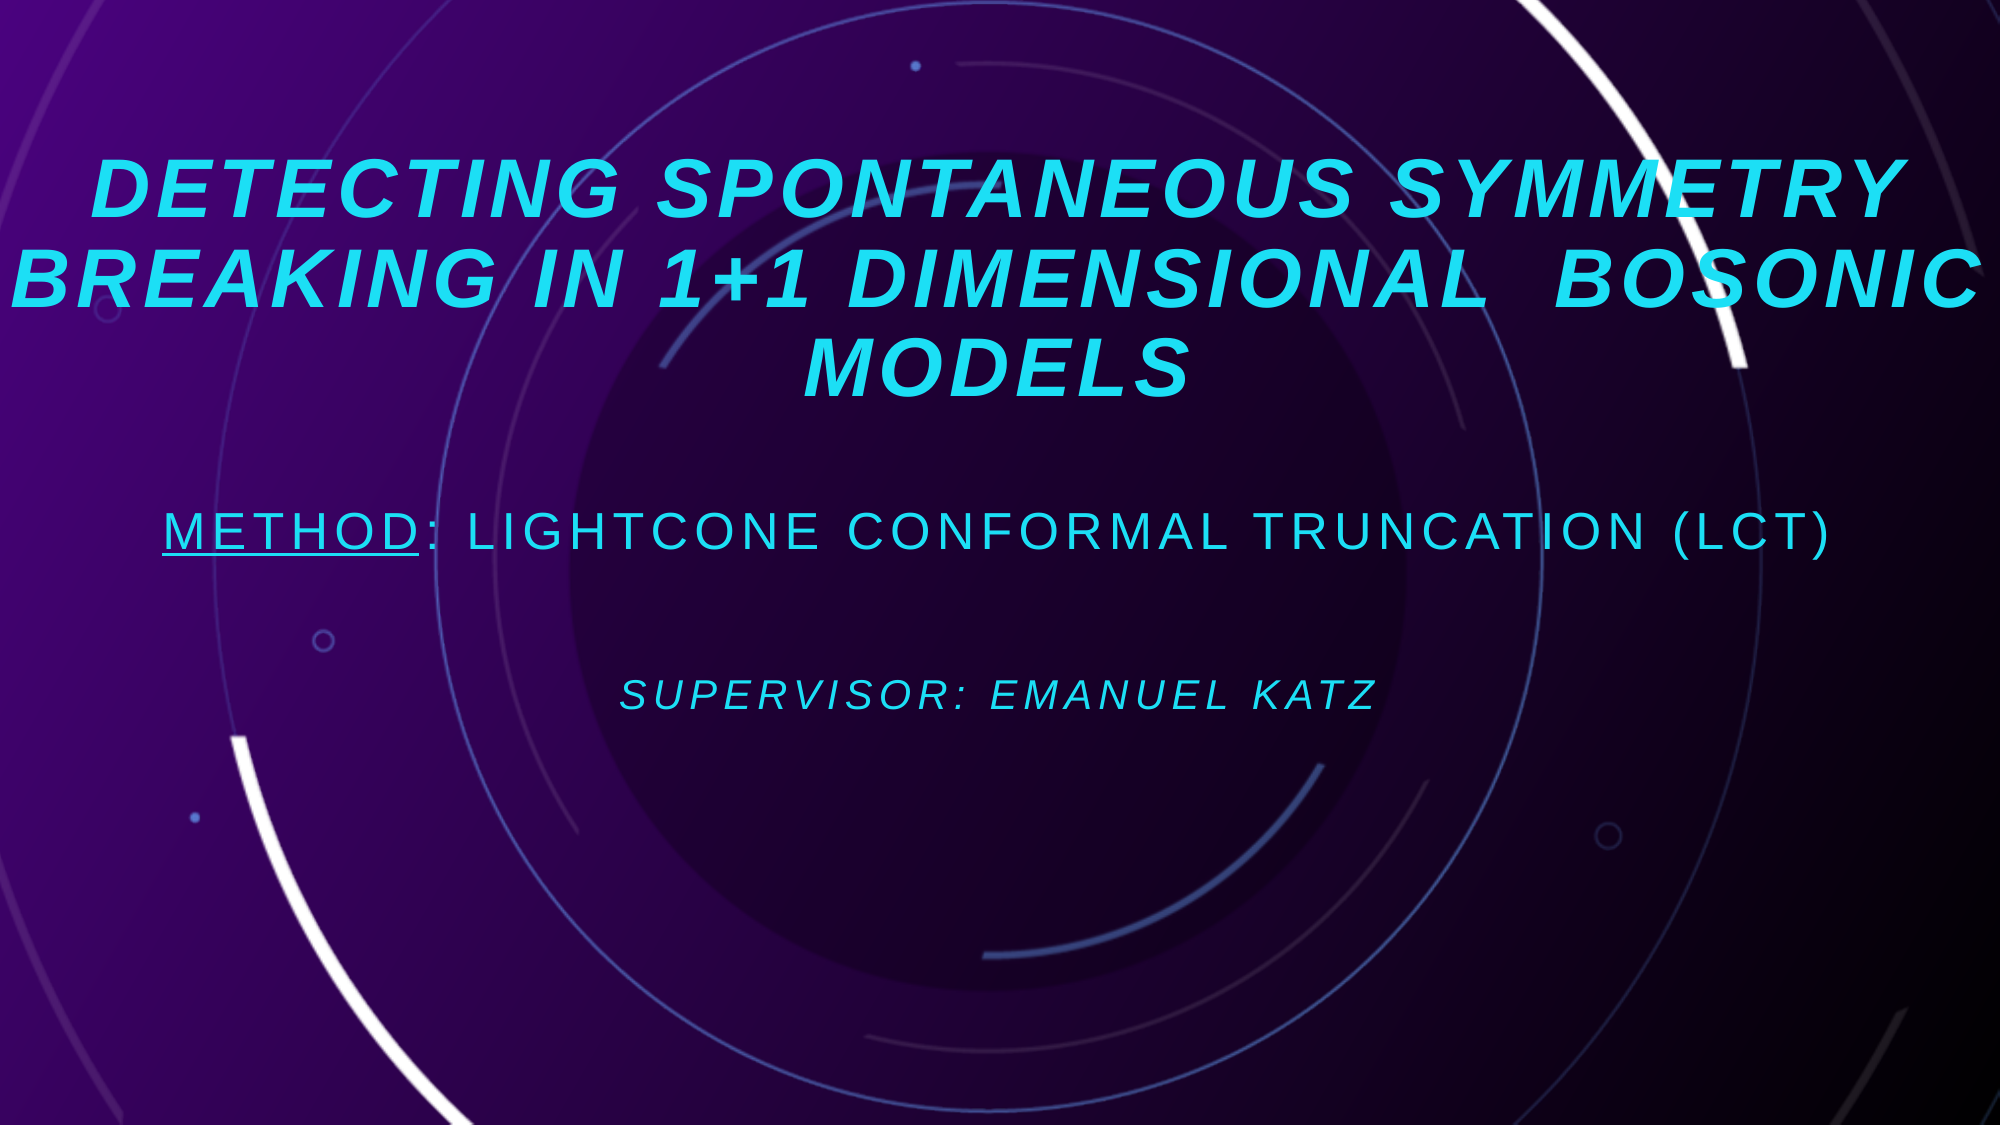

# Detecting spontaneous symmetry breaking in 1+1 dimensional  bosonic models Method: Lightcone Conformal Truncation (LCT) Supervisor: Emanuel katz